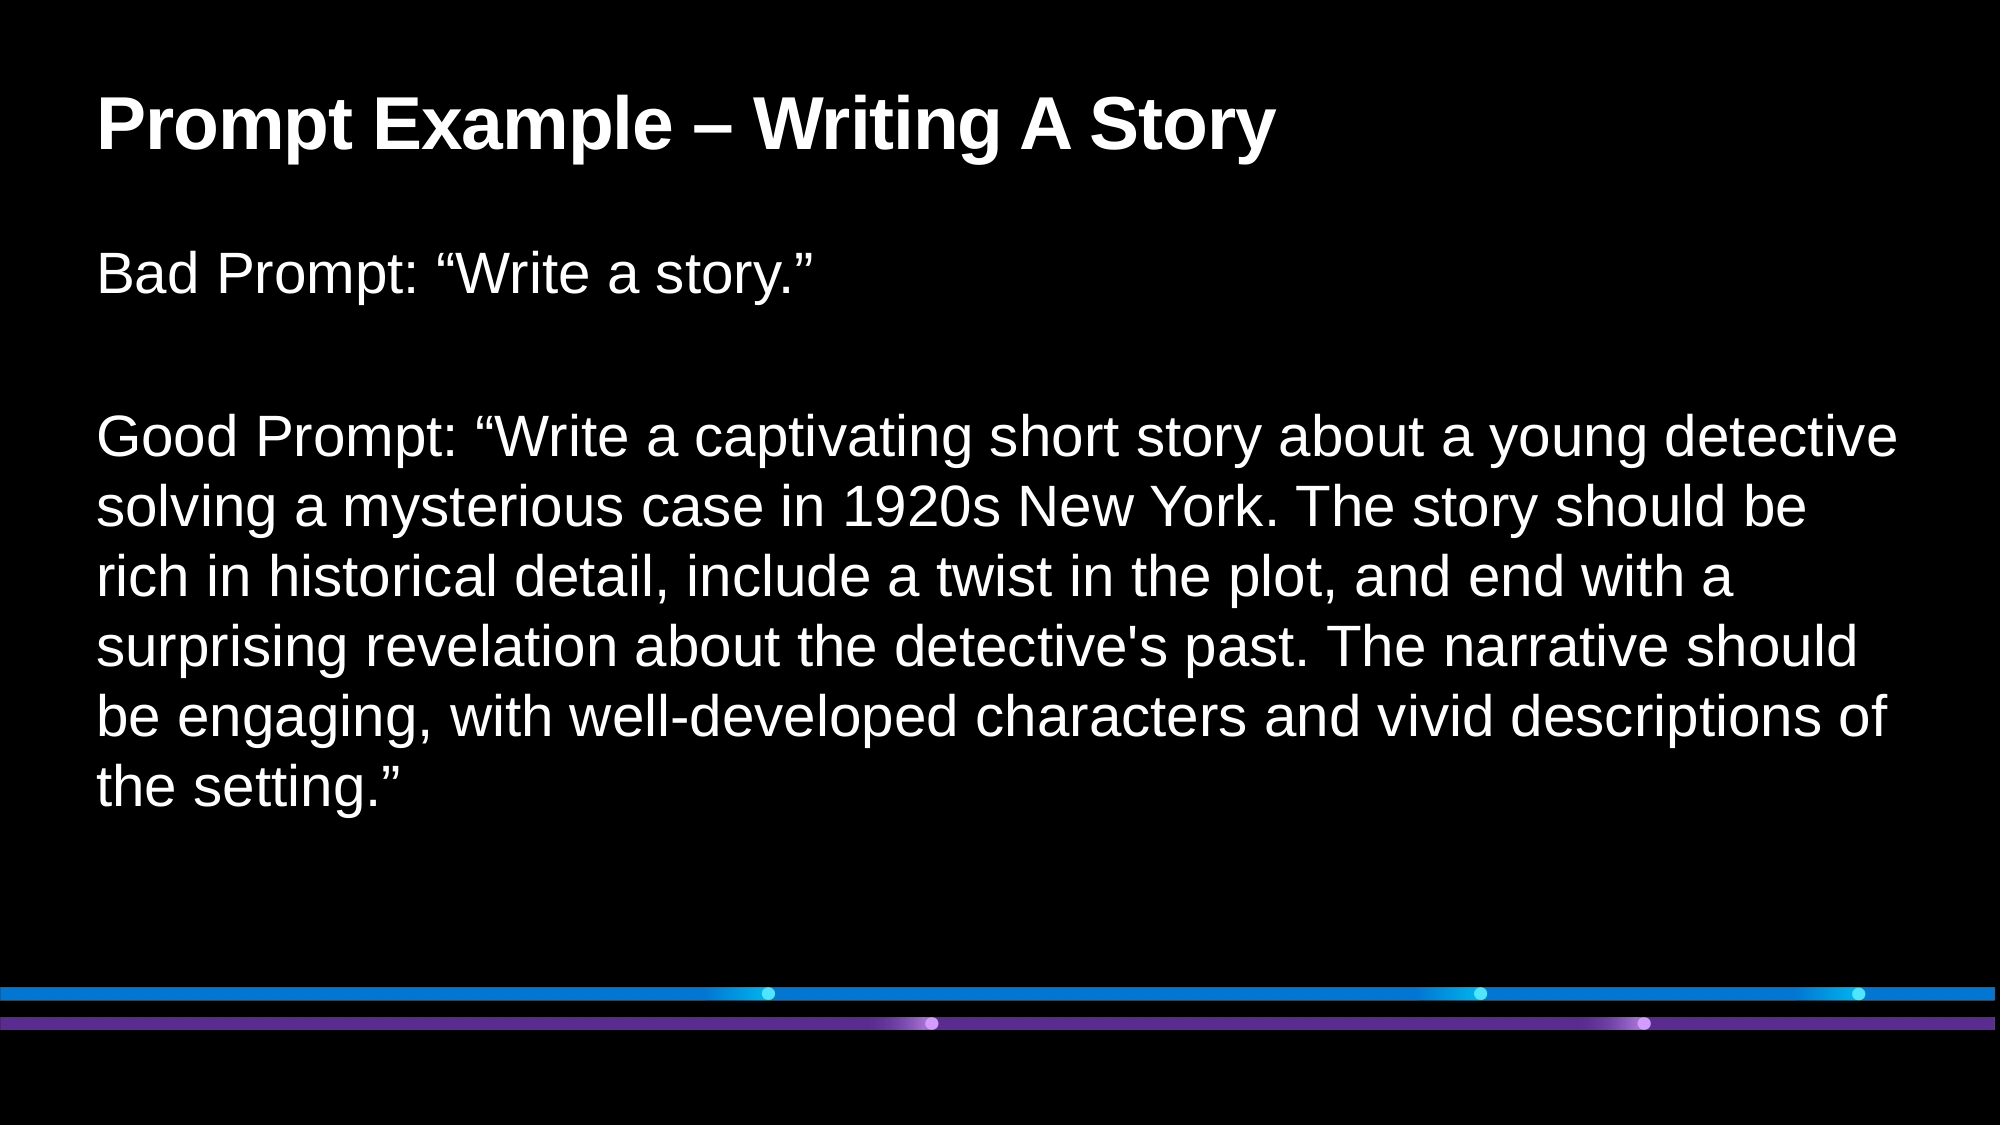

# Prompt Example – Writing A Story
Bad Prompt: “Write a story.”

Good Prompt: “Write a captivating short story about a young detective solving a mysterious case in 1920s New York. The story should be rich in historical detail, include a twist in the plot, and end with a surprising revelation about the detective's past. The narrative should be engaging, with well-developed characters and vivid descriptions of the setting.”